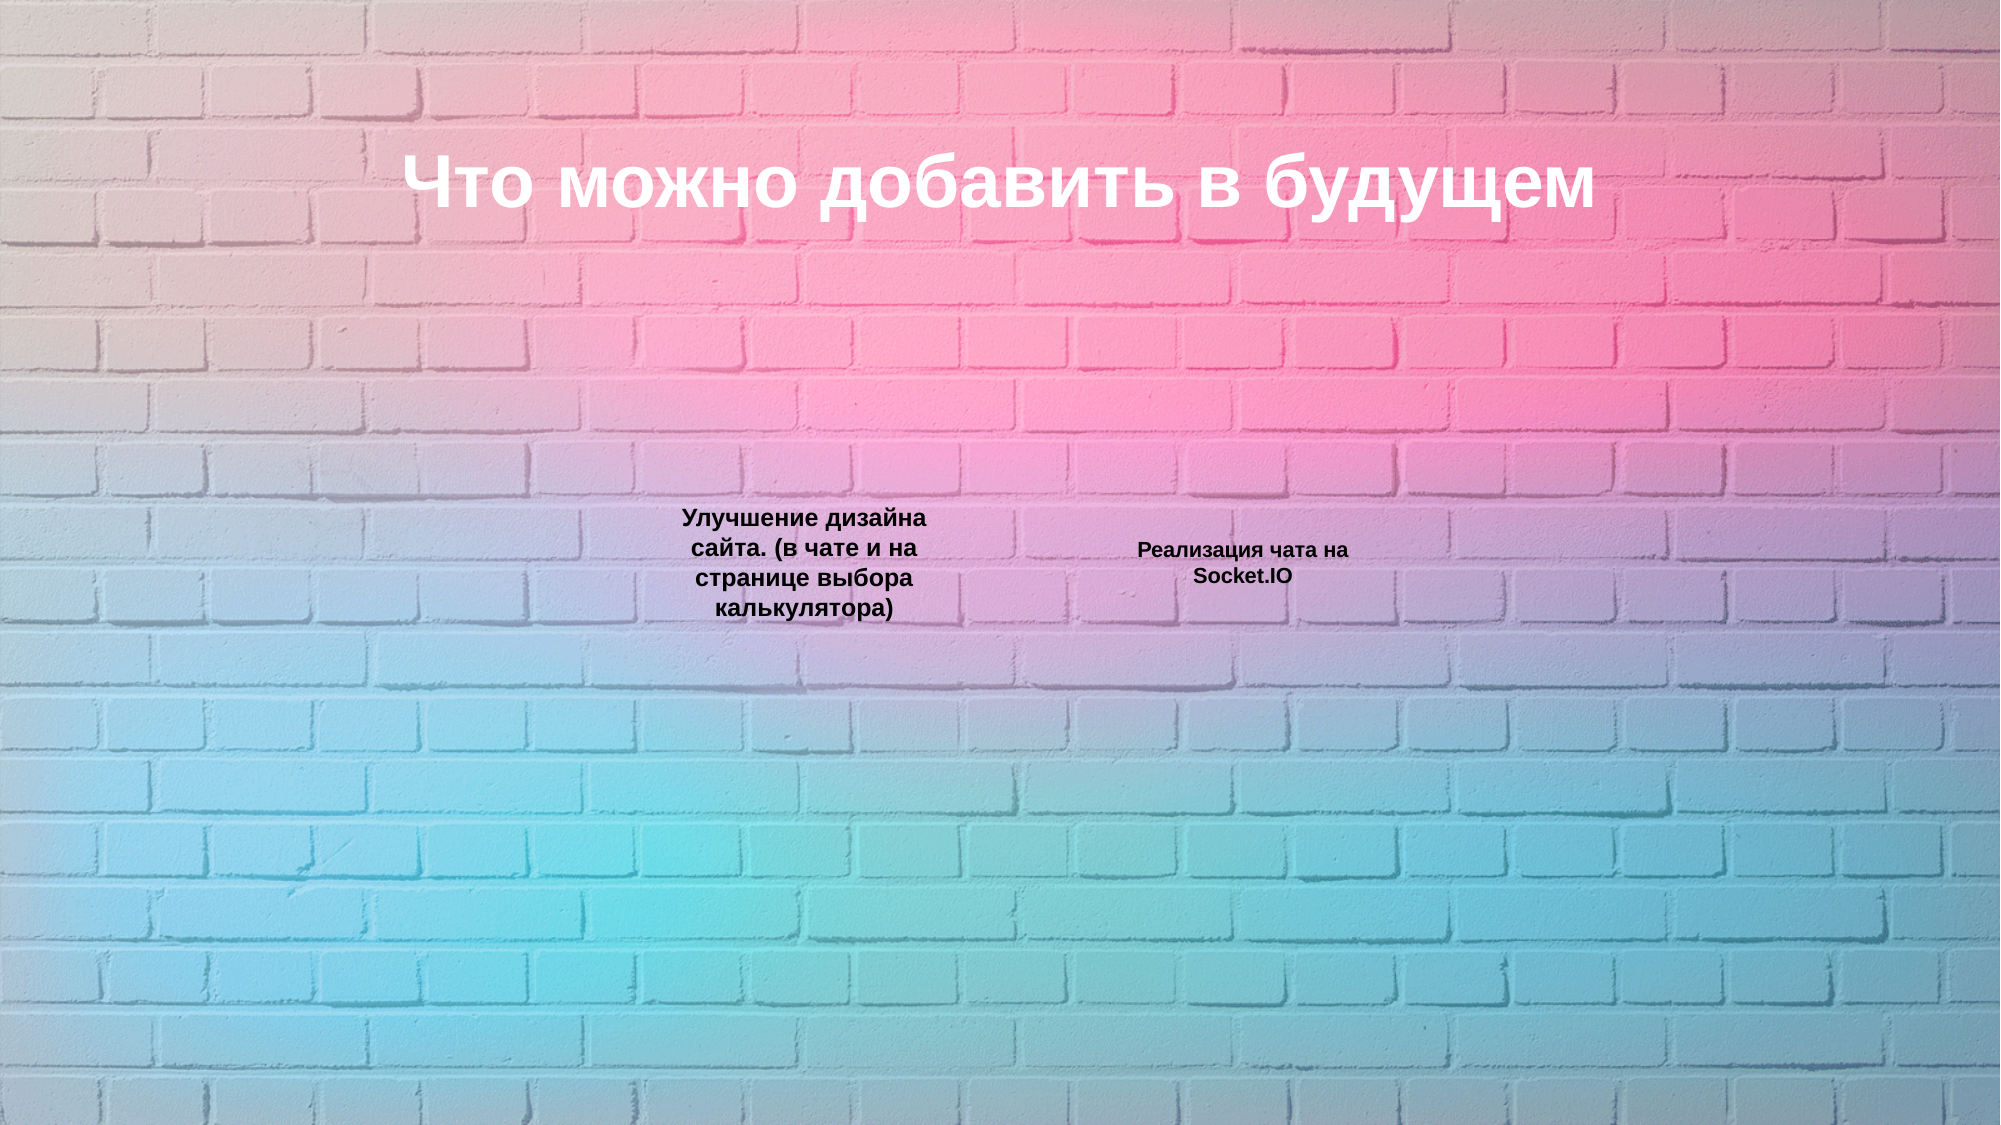

Что можно добавить в будущем
Улучшение дизайна сайта. (в чате и на странице выбора калькулятора)
Реализация чата на Socket.IO